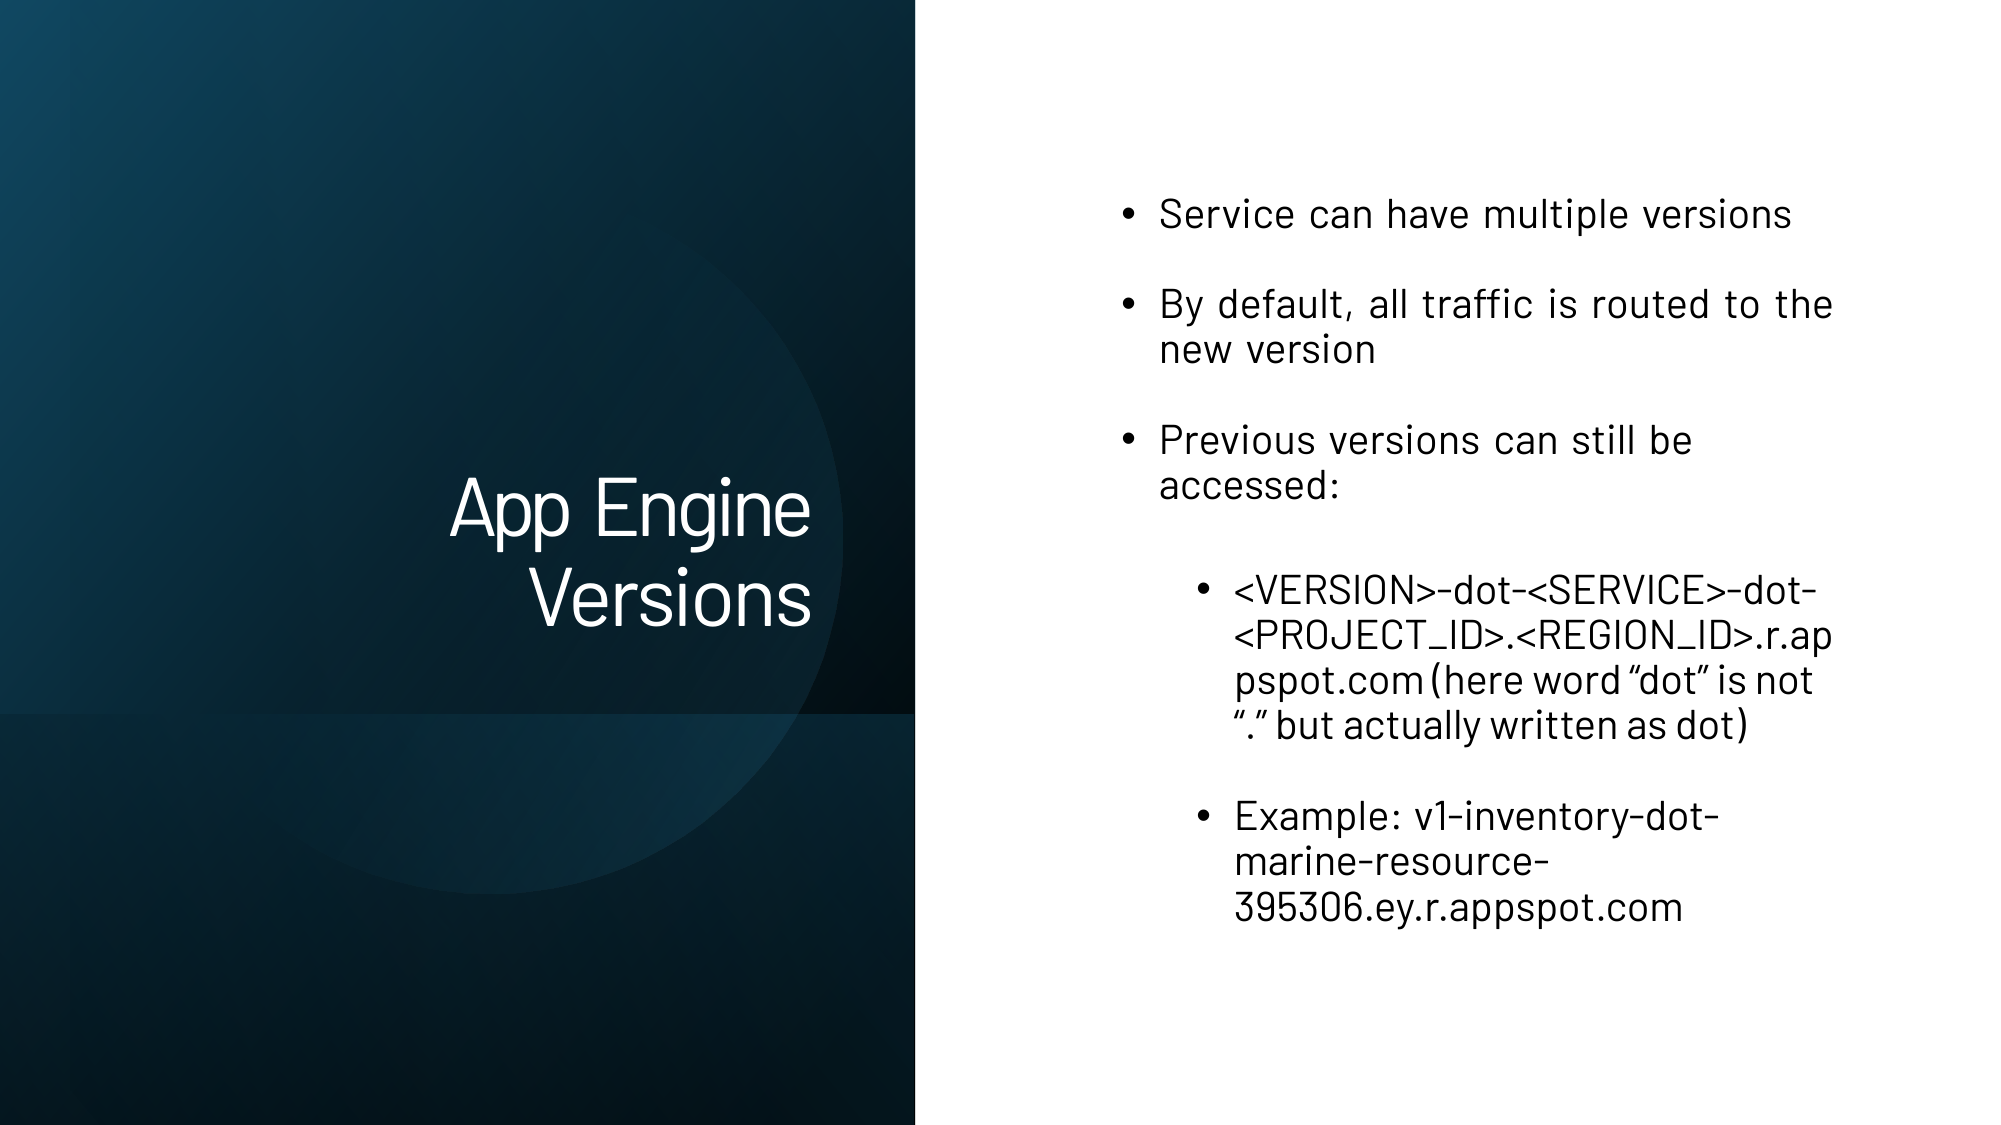

# App Engine Versions

Service can have multiple versions

By default, all traffic is routed to the new version

Previous versions can still be accessed:
<VERSION>-dot-<SERVICE>-dot-<PROJECT_ID>.<REGION_ID>.r.appspot.com (here word “dot” is not “.” but actually written as dot)

Example: v1-inventory-dot-marine-resource-395306.ey.r.appspot.com